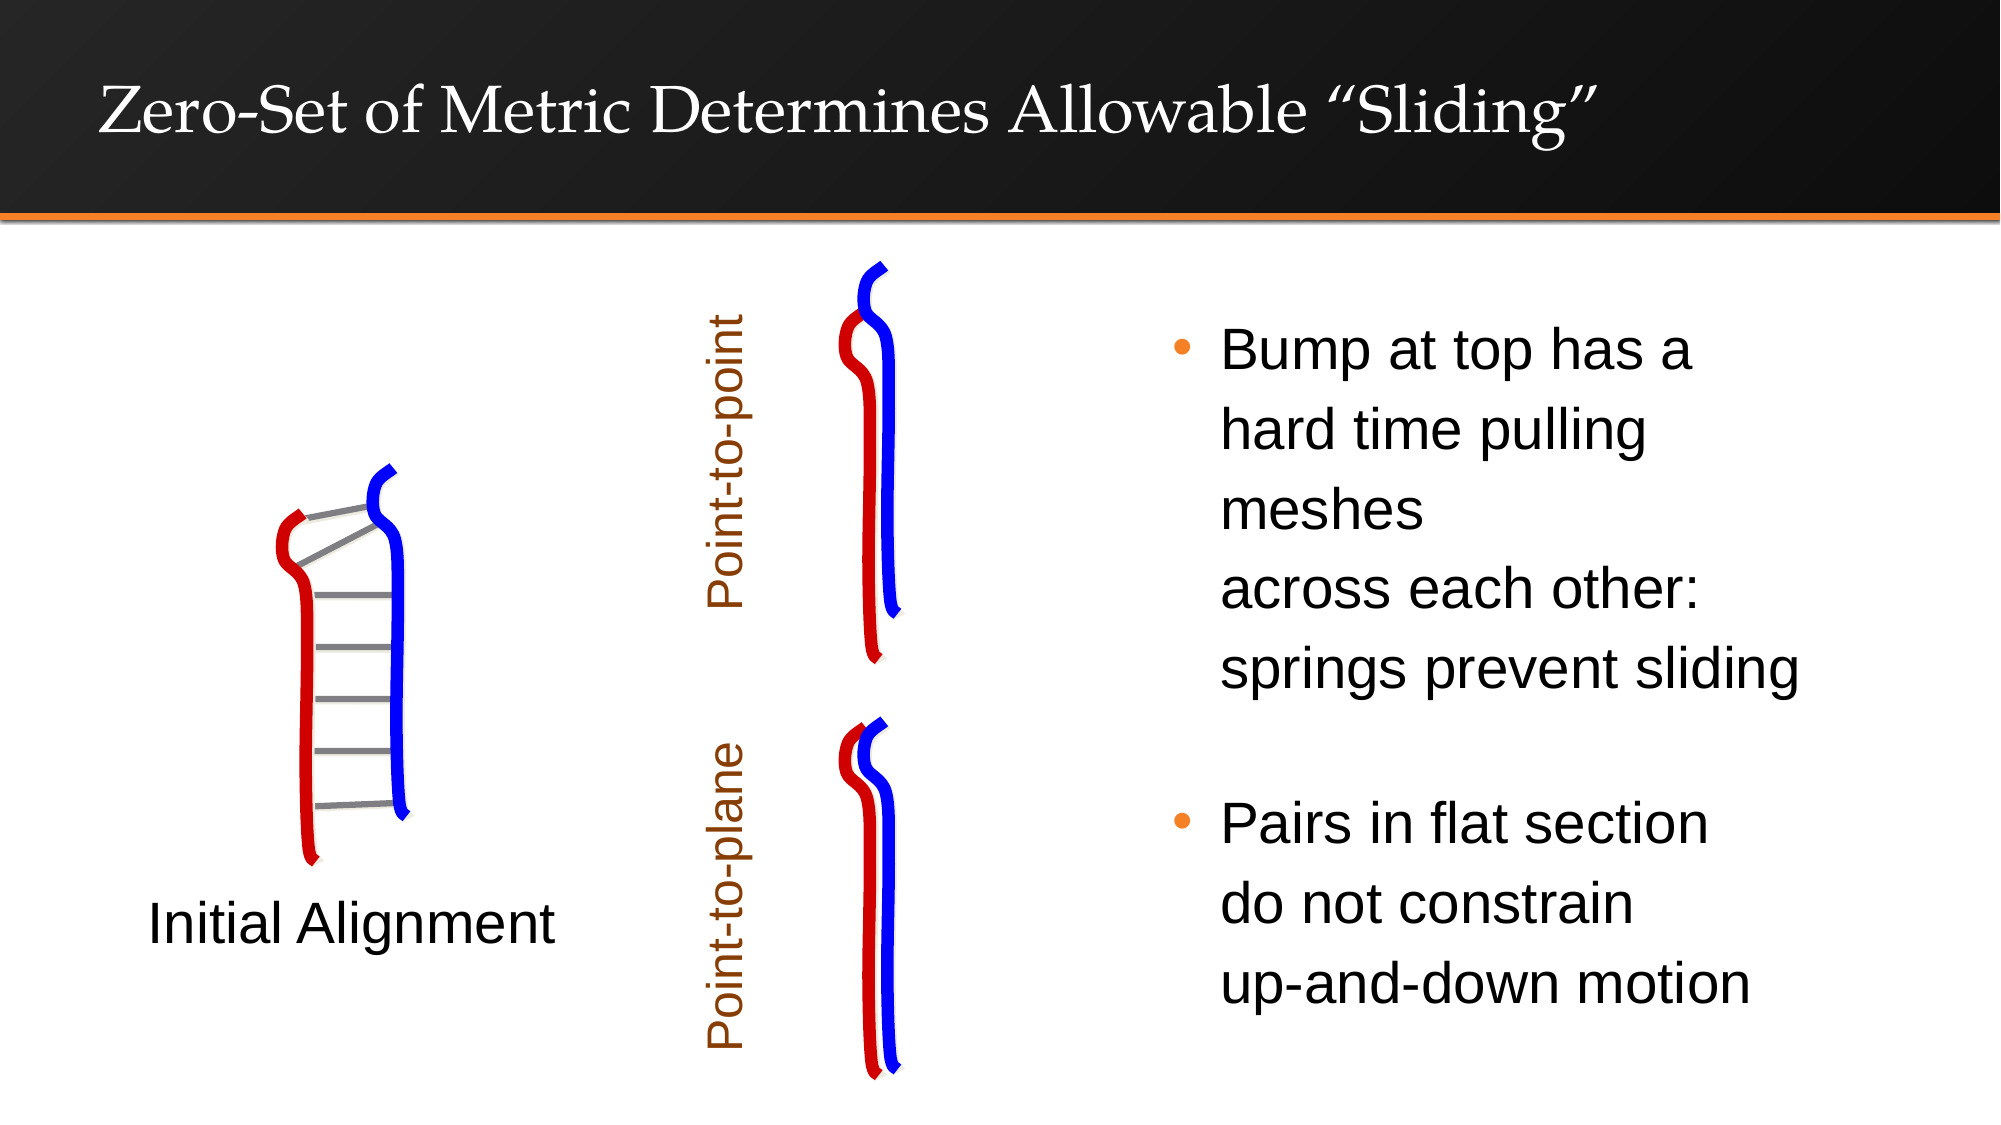

# Zero-Set of Metric Determines Allowable “Sliding”

Point-to-point
Bump at top has a hard time pulling meshes
across each other:
springs prevent sliding

Initial Alignment

Point-to-plane
Pairs in flat section
do not constrain
up-and-down motion